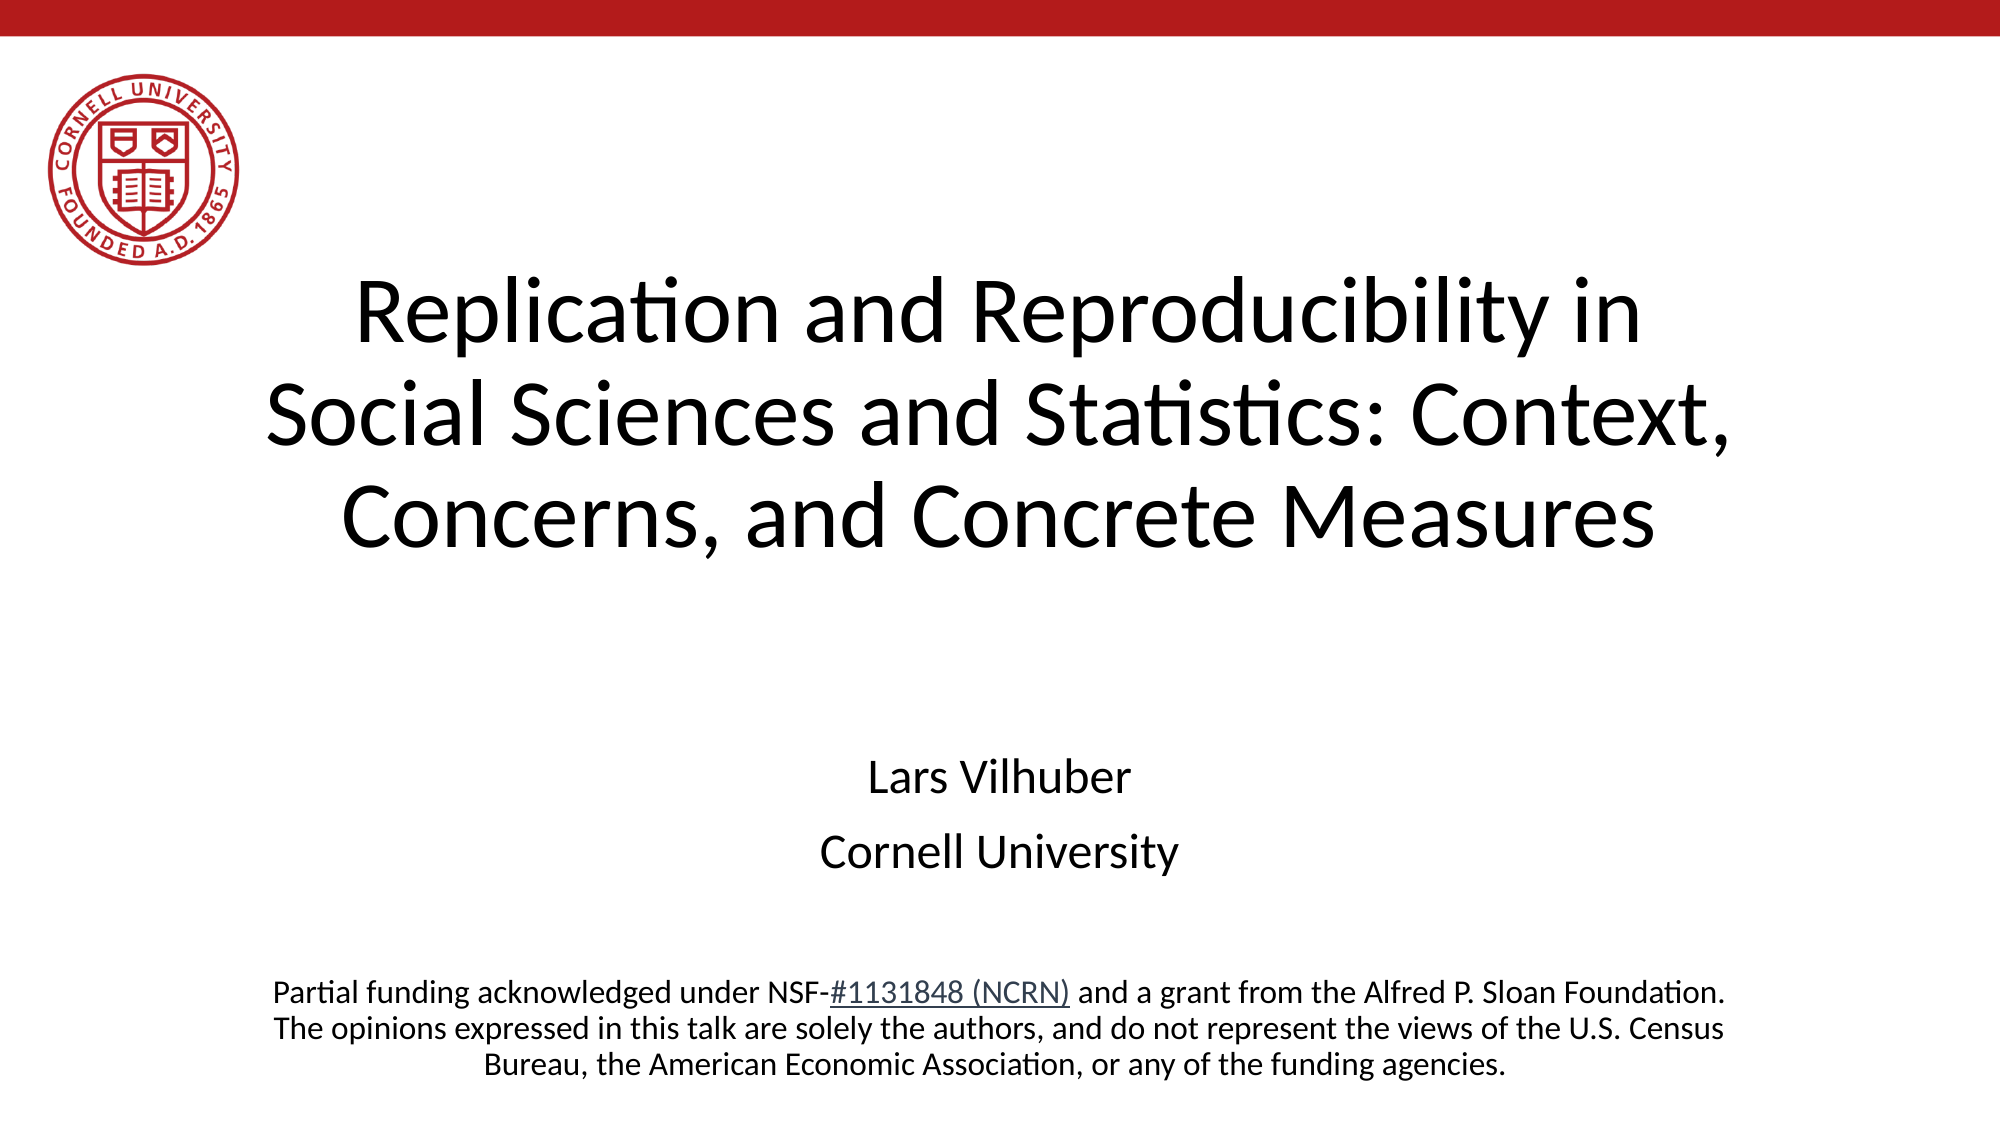

# Replication and Reproducibility in Social Sciences and Statistics: Context, Concerns, and Concrete Measures
Lars Vilhuber
Cornell University

Partial funding acknowledged under NSF-#1131848 (NCRN) and a grant from the Alfred P. Sloan Foundation.
The opinions expressed in this talk are solely the authors, and do not represent the views of the U.S. Census Bureau, the American Economic Association, or any of the funding agencies.